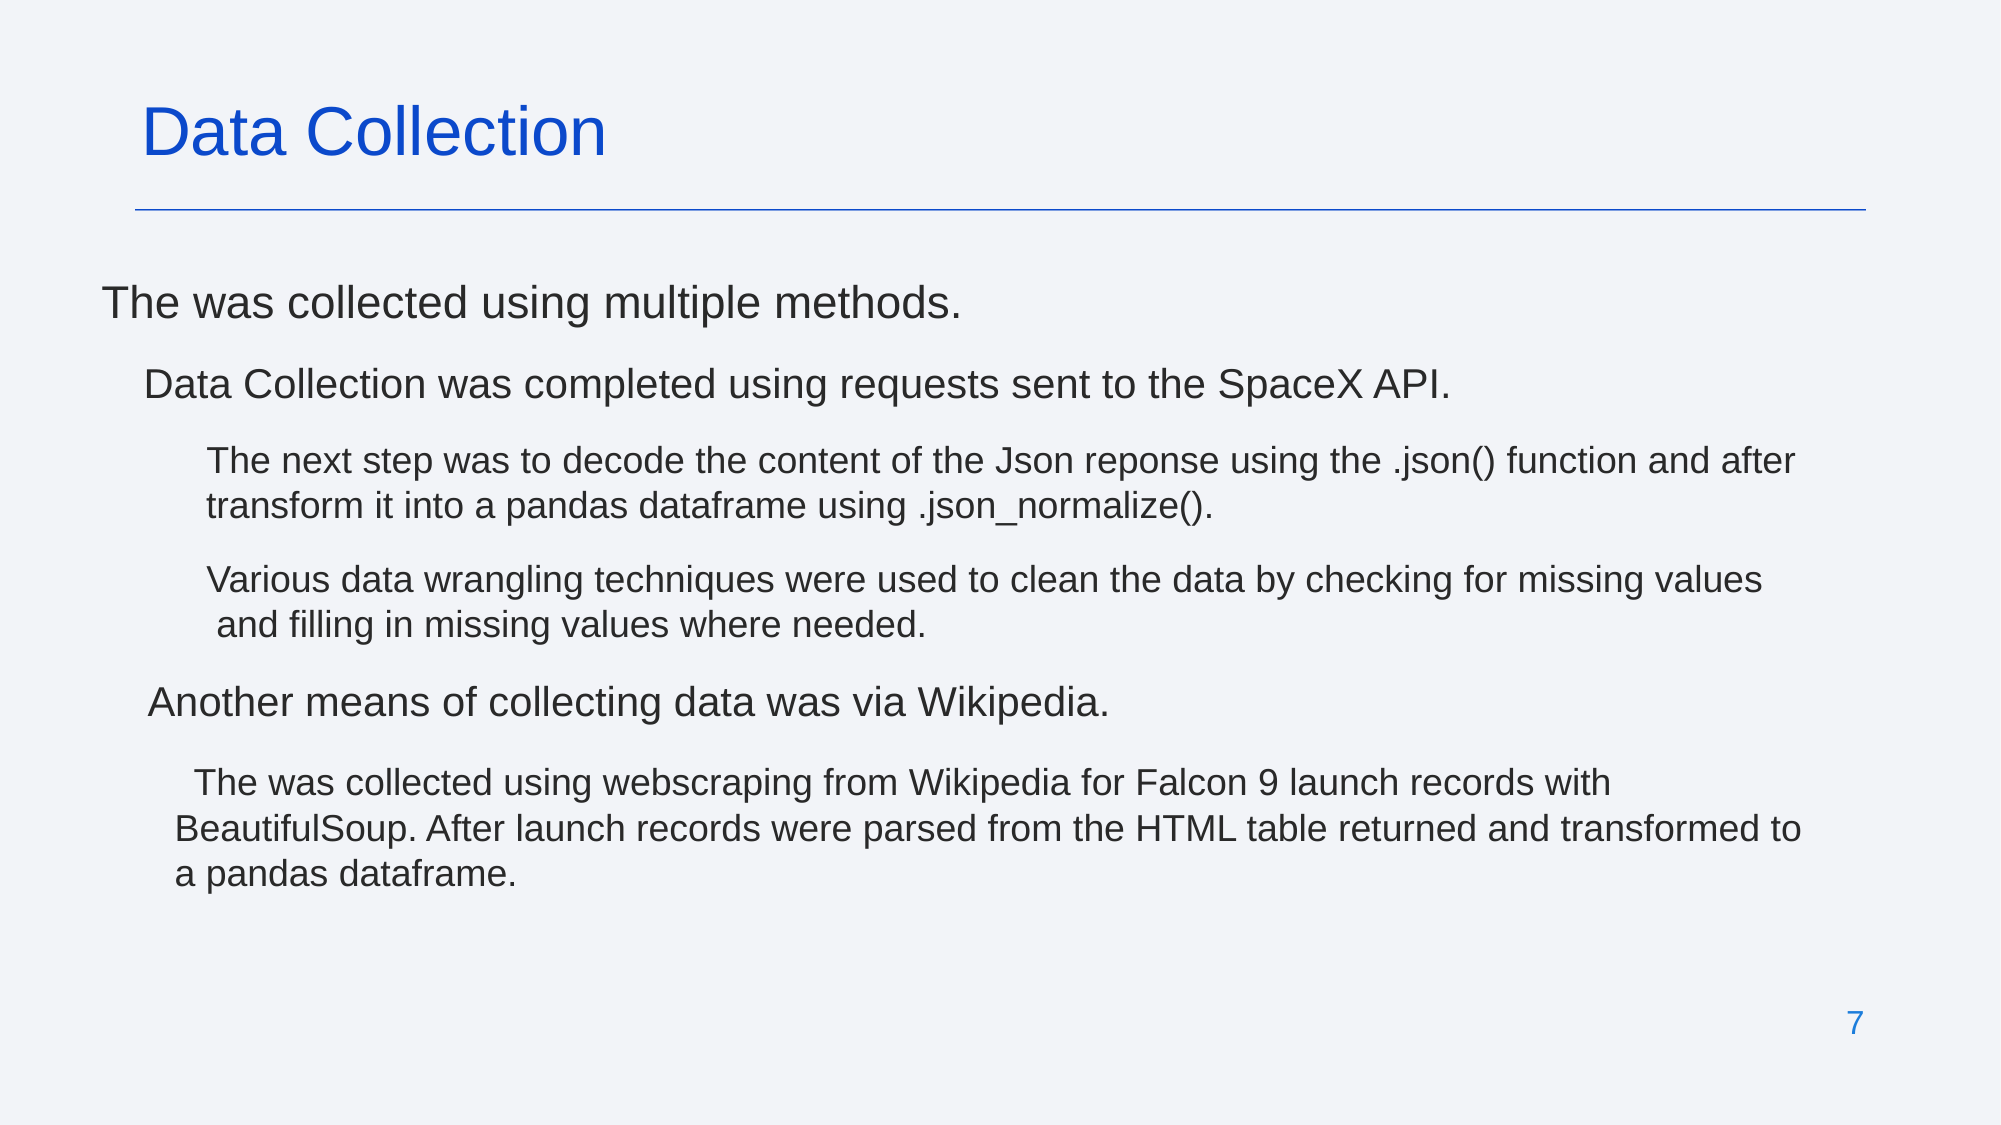

Data Collection
The was collected using multiple methods.
    Data Collection was completed using requests sent to the SpaceX API.
          The next step was to decode the content of the Json reponse using the .json() function and after              transform it into a pandas dataframe using .json_normalize().
          Various data wrangling techniques were used to clean the data by checking for missing values                 and filling in missing values where needed.
    Another means of collecting data was via Wikipedia.
        The was collected using webscraping from Wikipedia for Falcon 9 launch records with                             BeautifulSoup. After launch records were parsed from the HTML table returned and transformed to           a pandas dataframe.

7